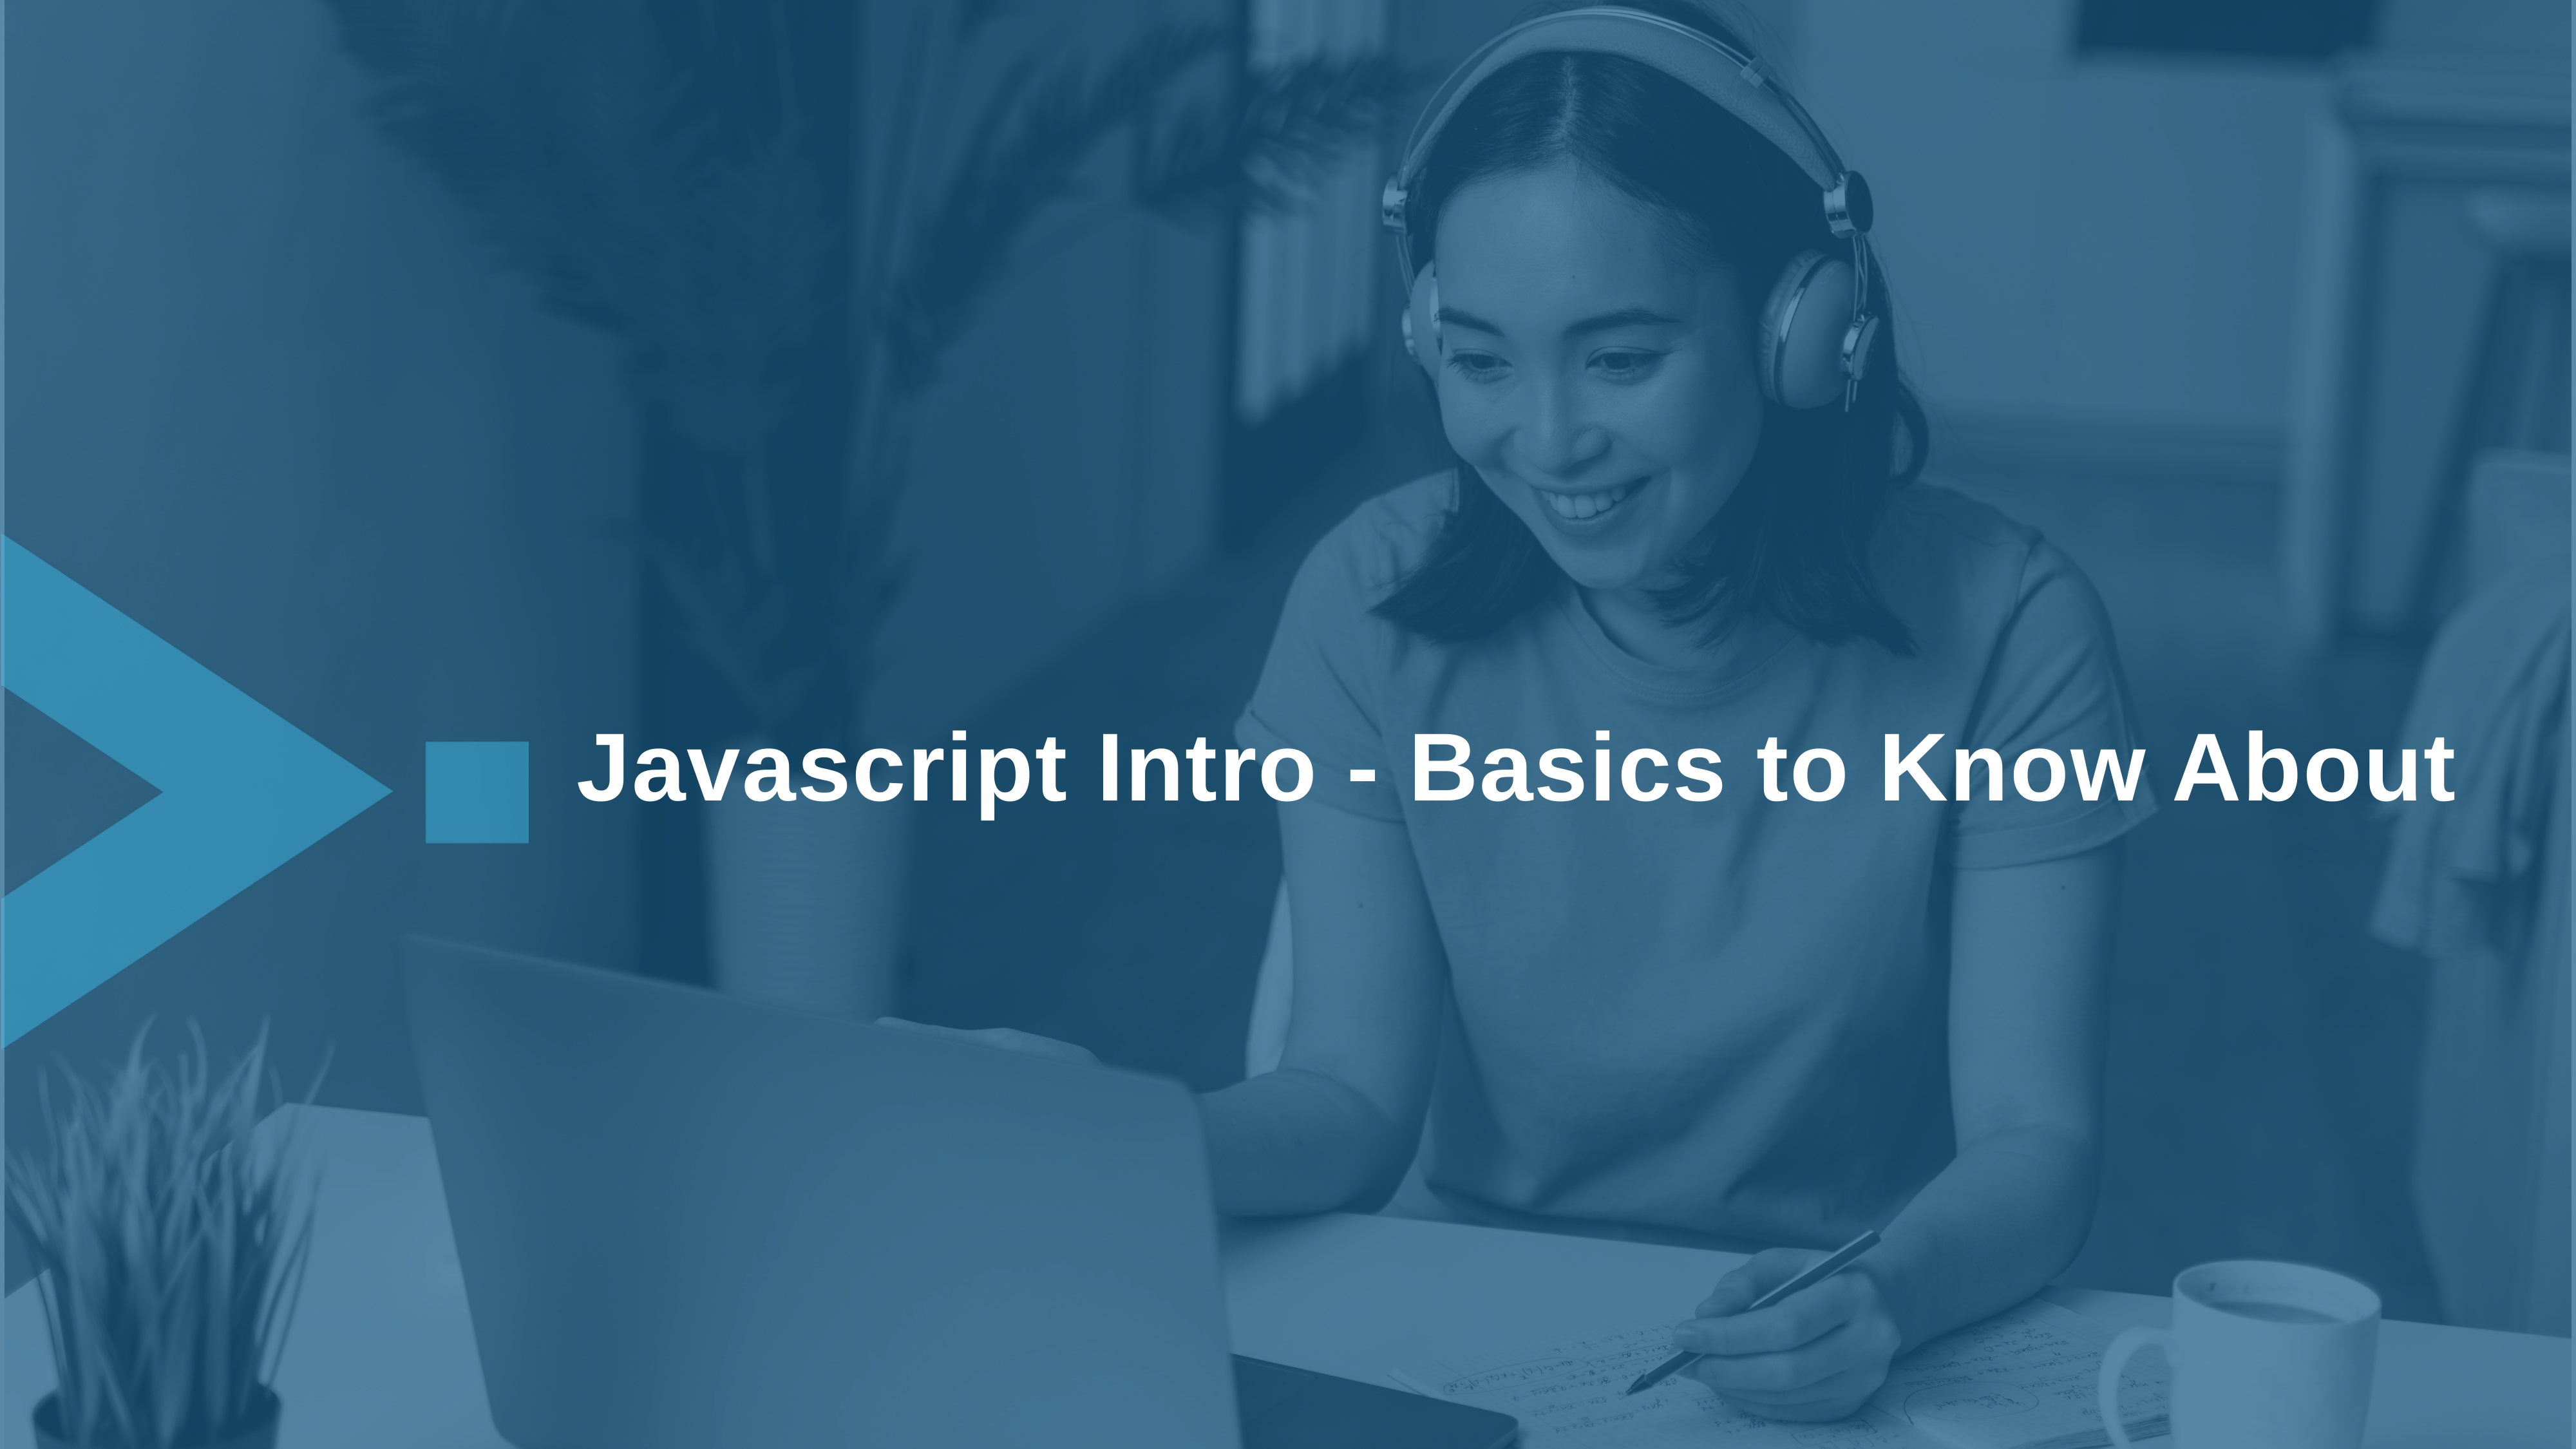

# Javascript Intro - Basics to Know About